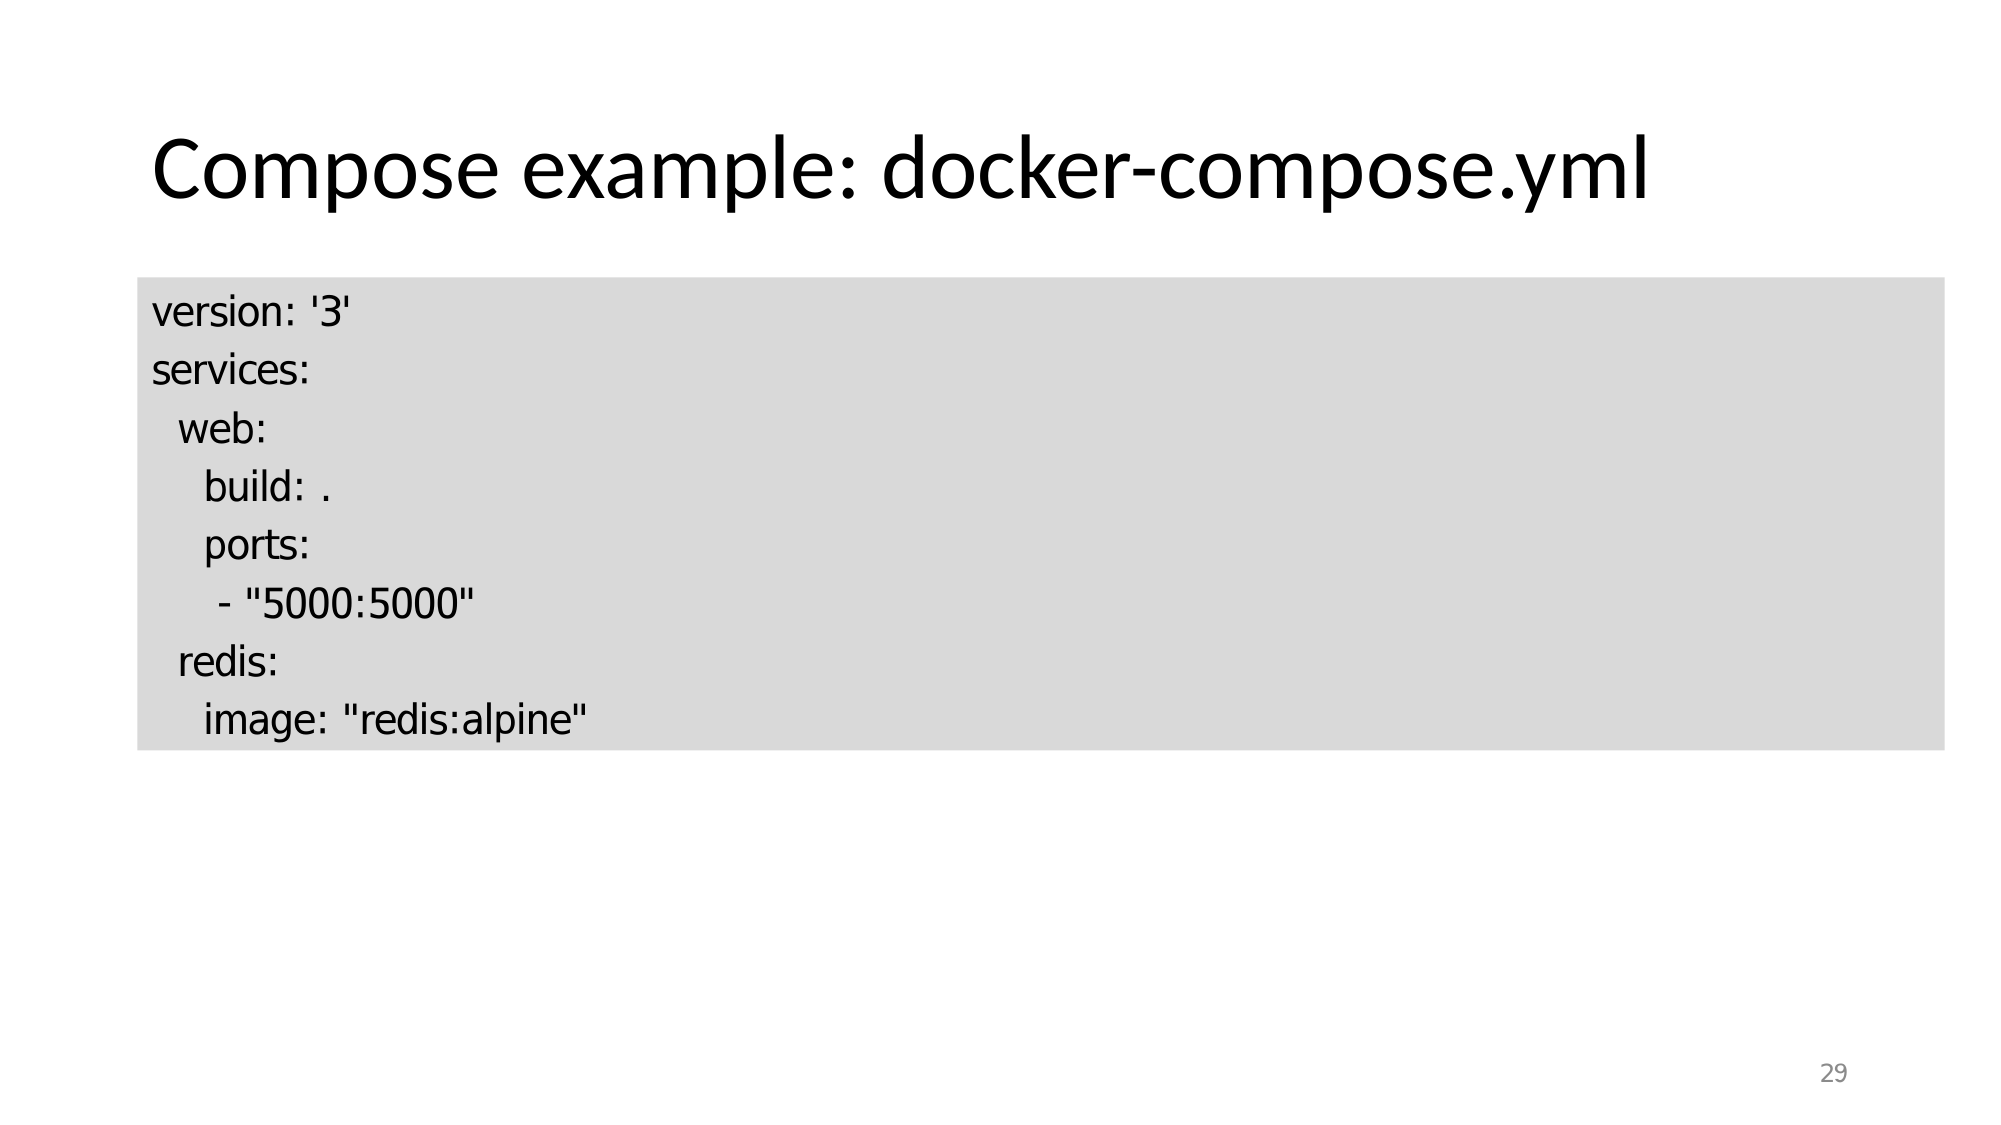

# Compose example: docker-compose.yml
version: '3'
services:
  web:
    build: .
    ports:
     - "5000:5000"
  redis:
    image: "redis:alpine"

29